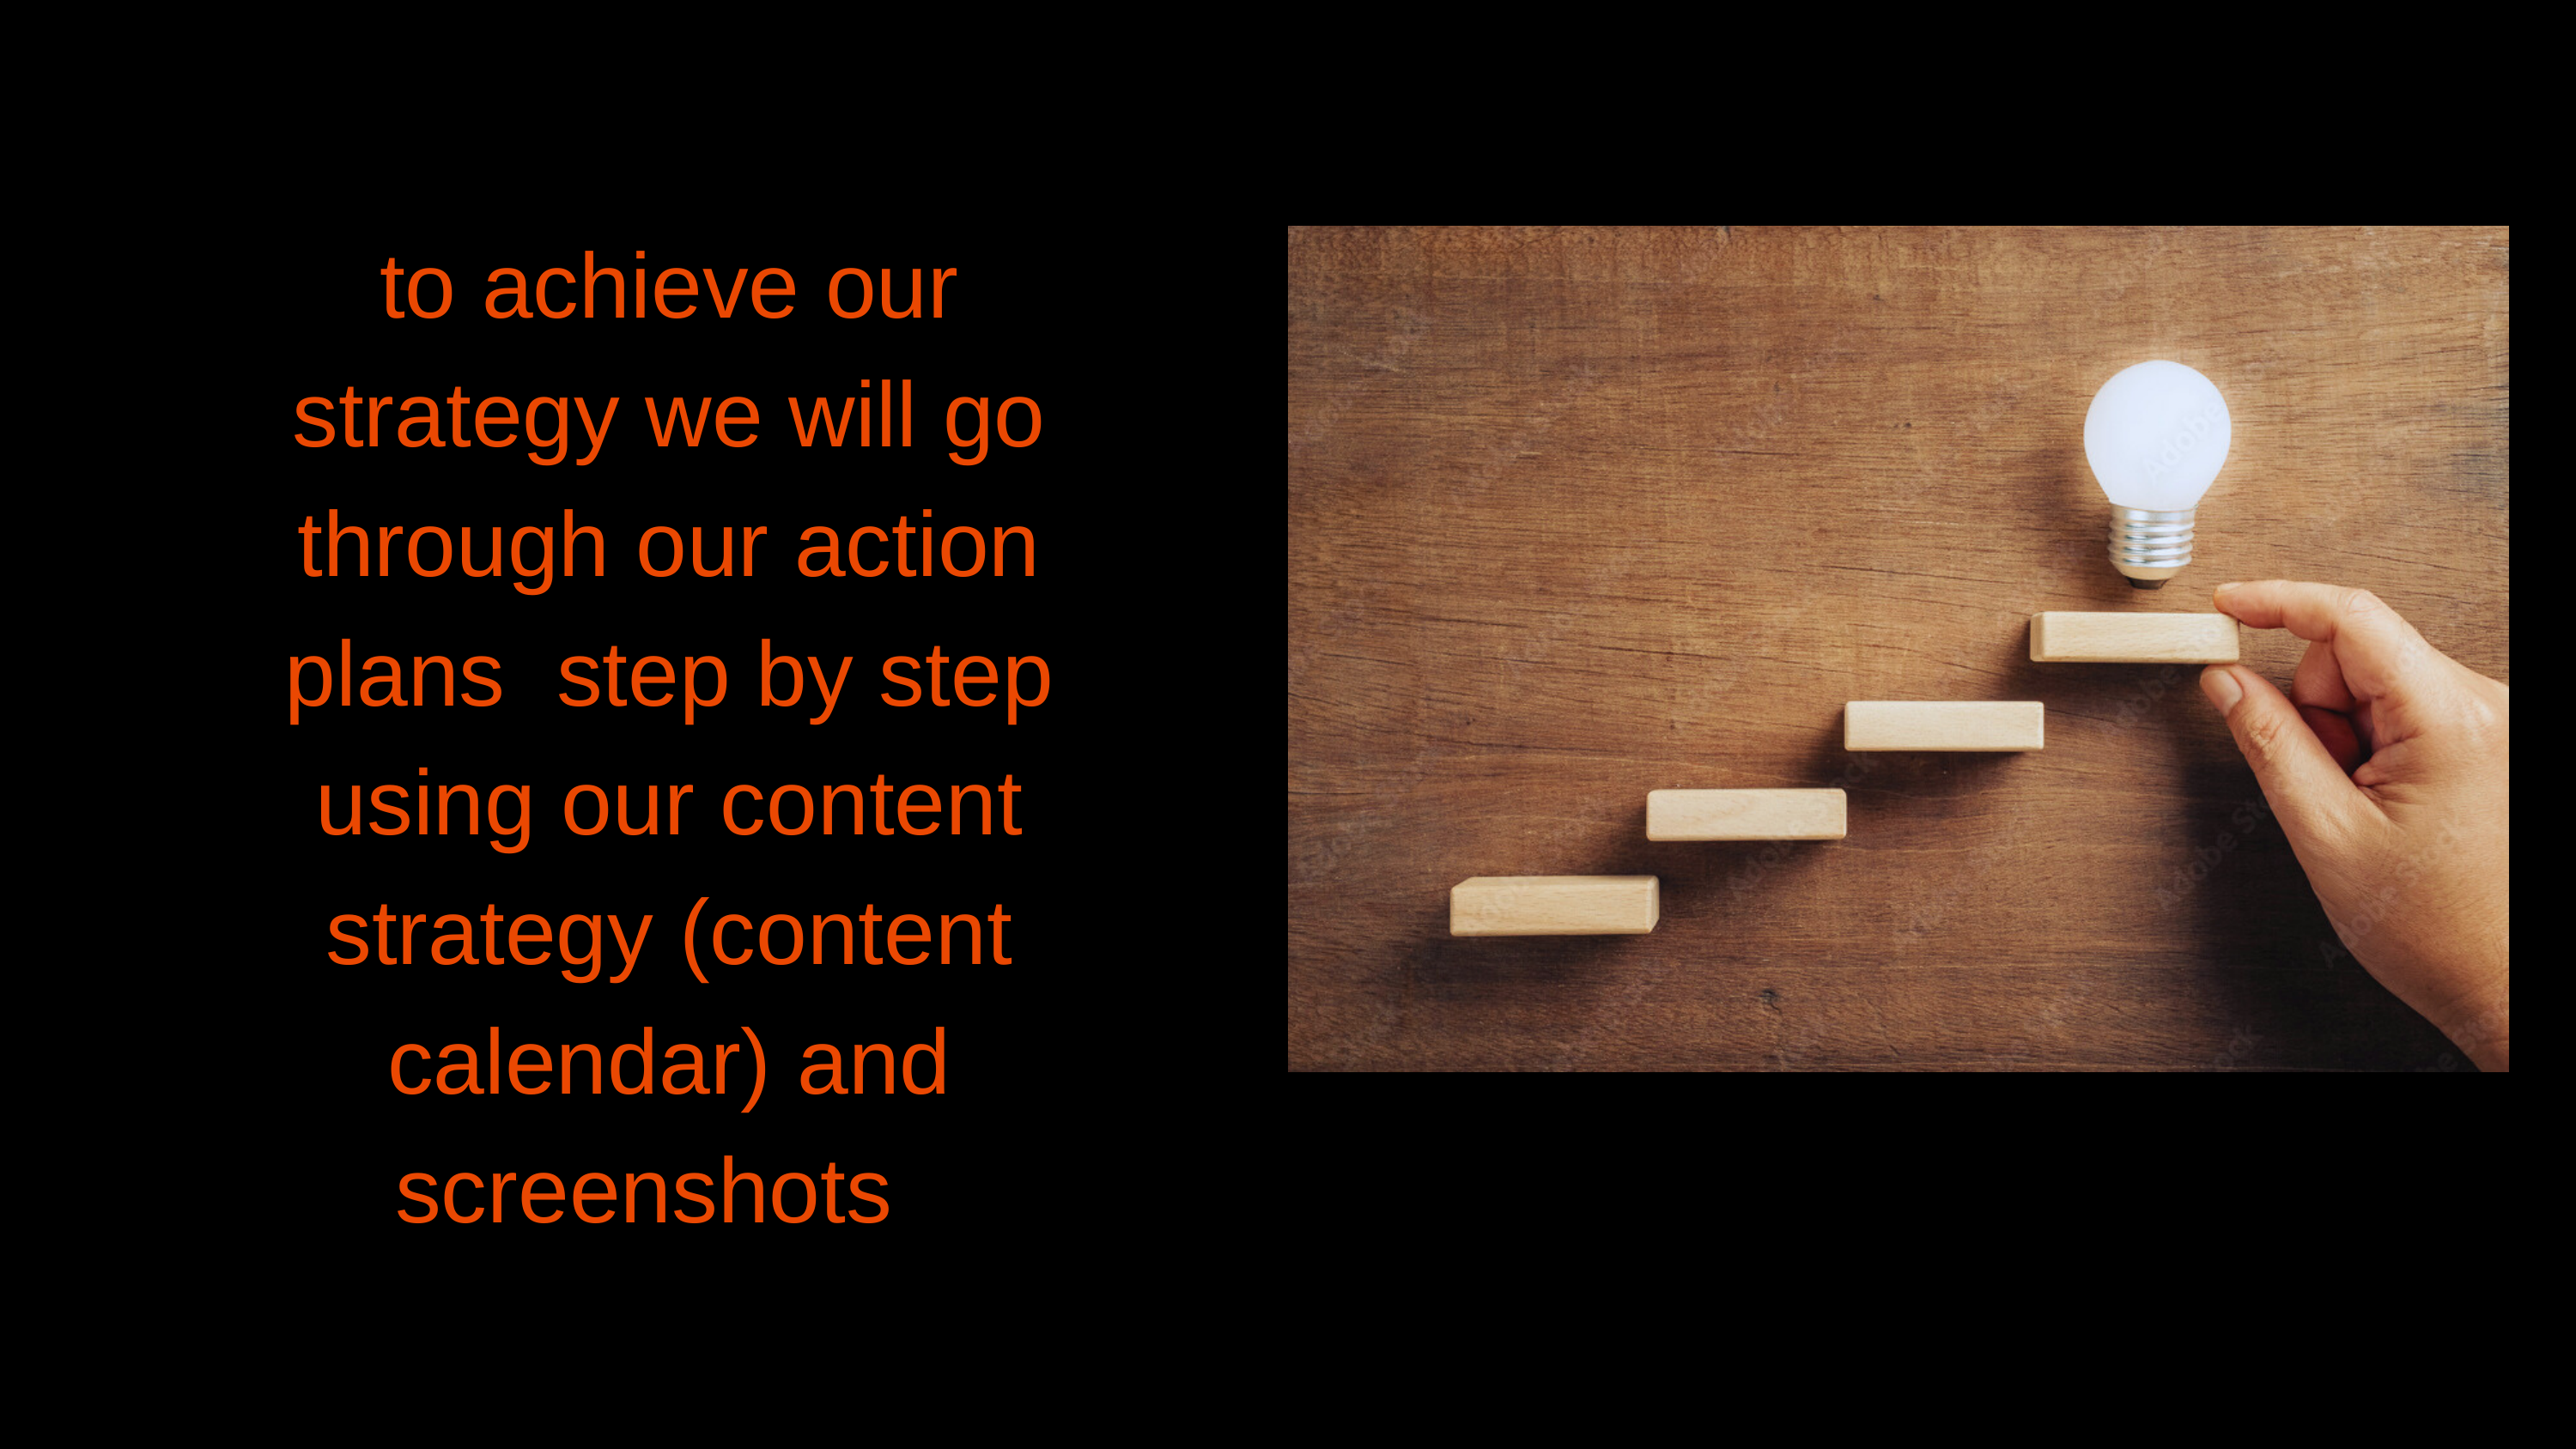

to achieve our strategy we will go through our action plans  step by step using our content strategy (content calendar) and screenshots